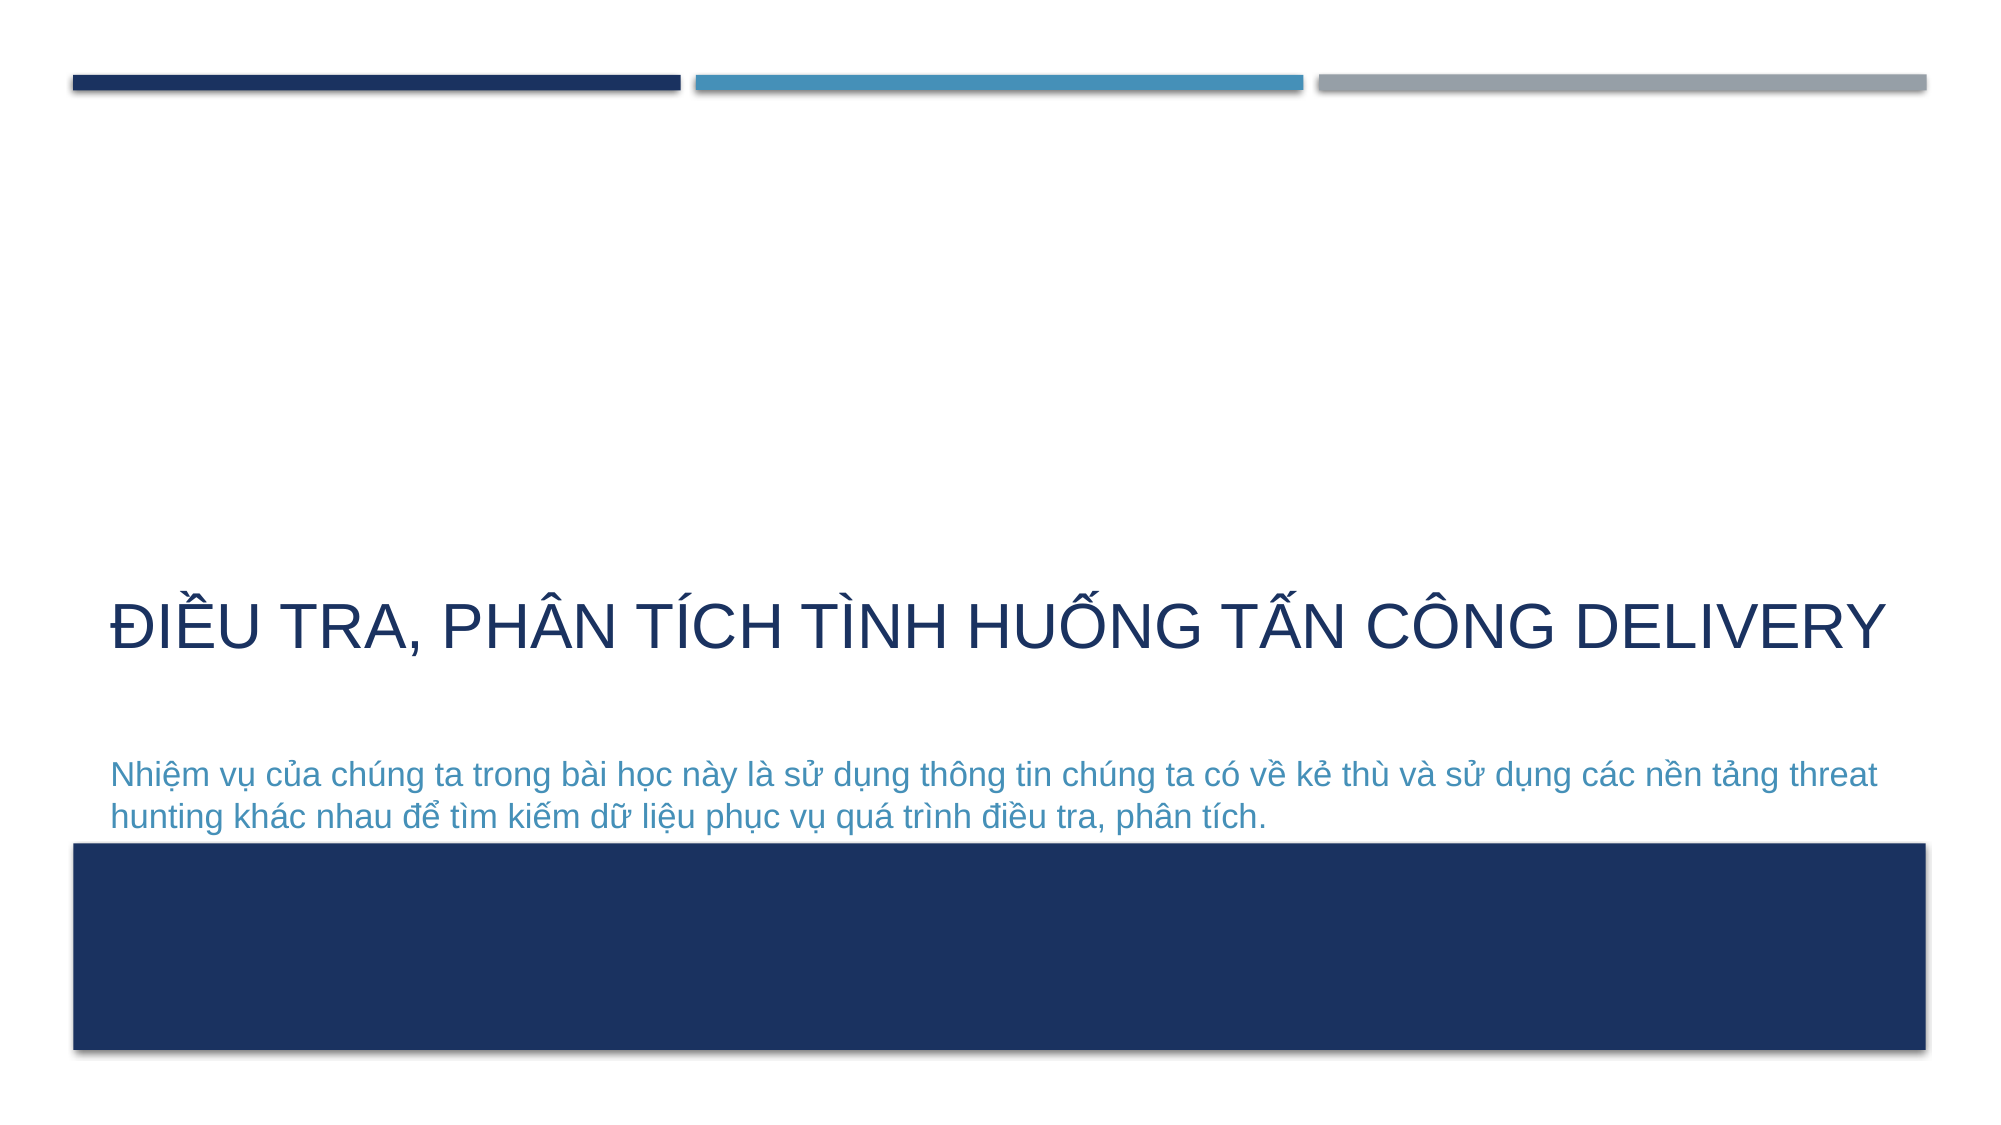

# Điều tra, phân tích tình huống tấn công Delivery
Nhiệm vụ của chúng ta trong bài học này là sử dụng thông tin chúng ta có về kẻ thù và sử dụng các nền tảng threat hunting khác nhau để tìm kiếm dữ liệu phục vụ quá trình điều tra, phân tích.